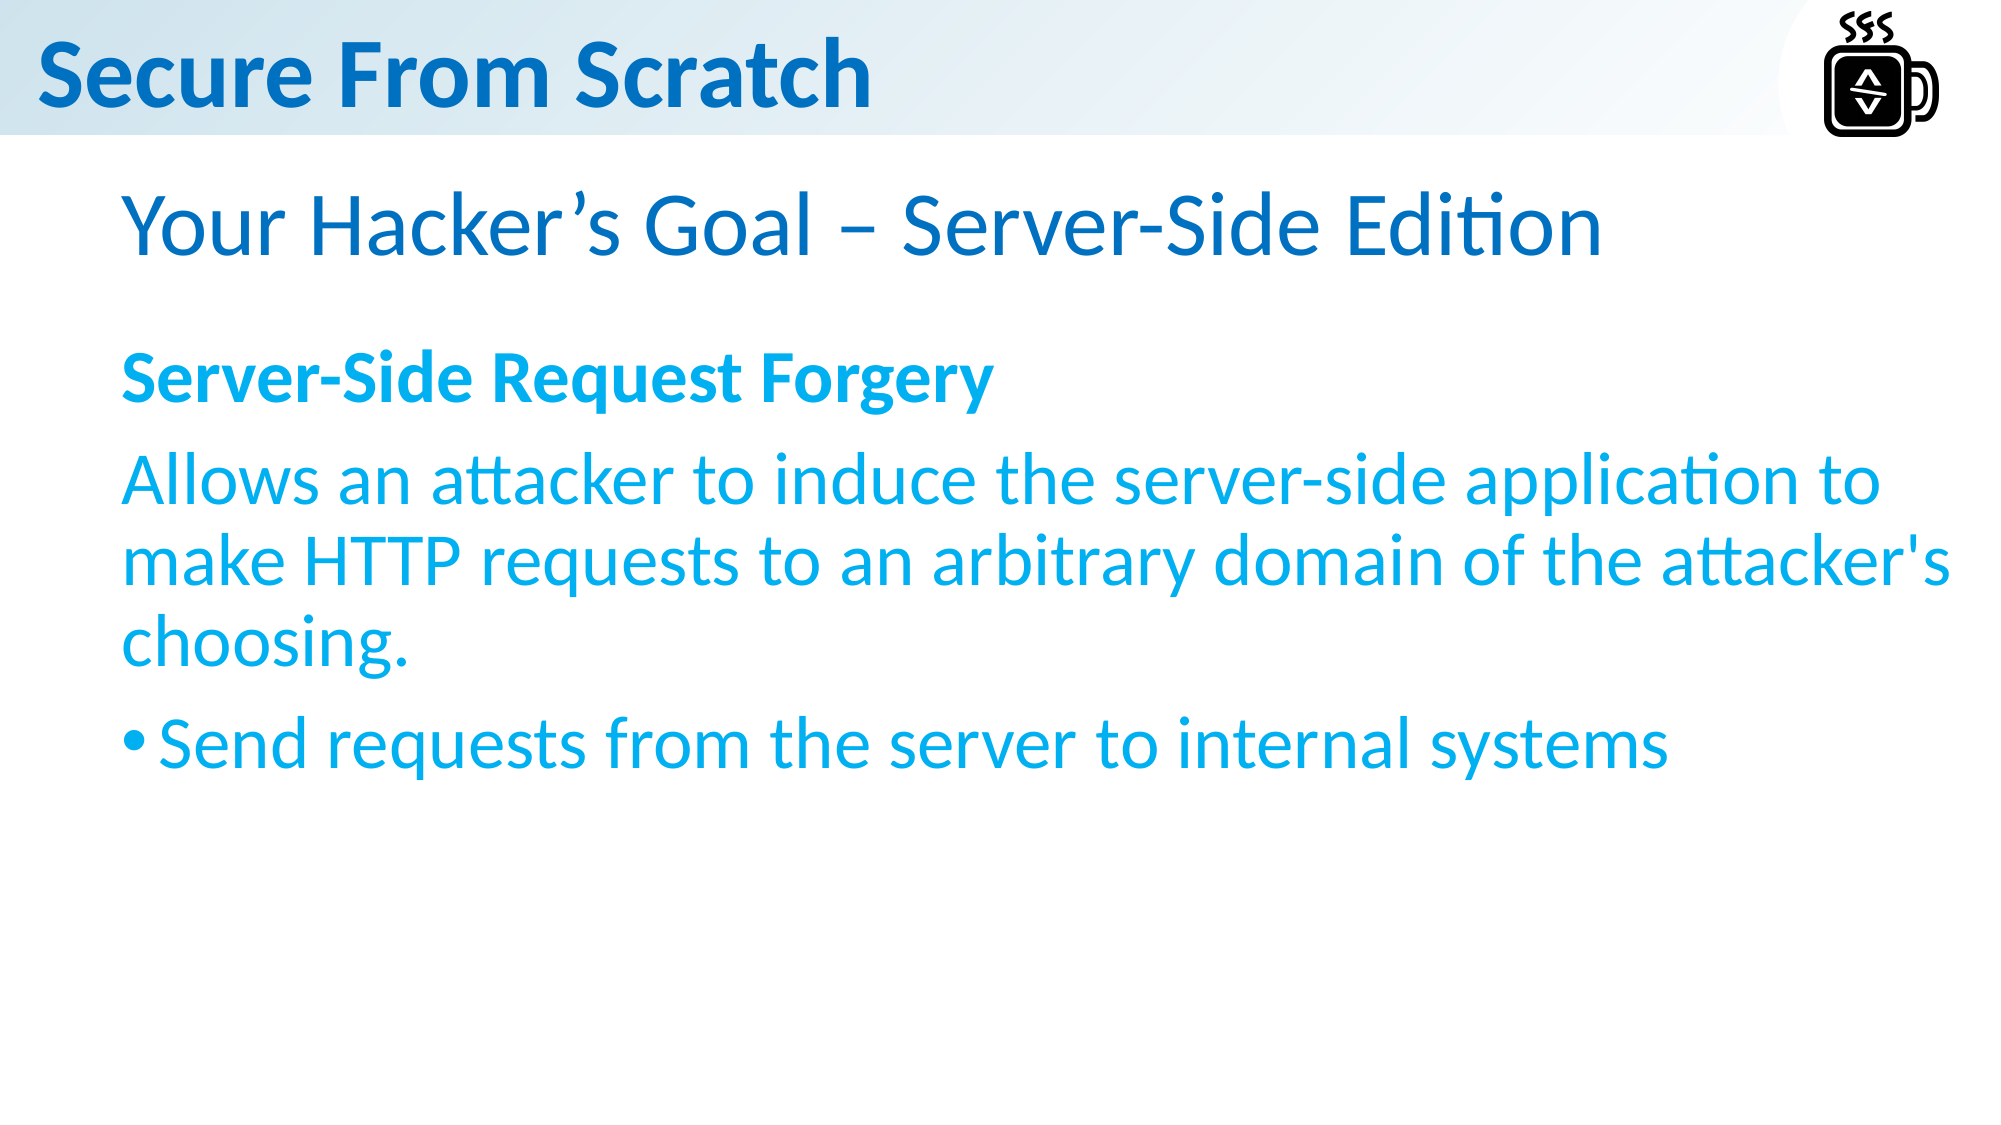

# Your Hacker’s Goal – Server-Side Edition
Server-Side Request Forgery
Allows an attacker to induce the server-side application to make HTTP requests to an arbitrary domain of the attacker's choosing.
Send requests from the server to internal systems